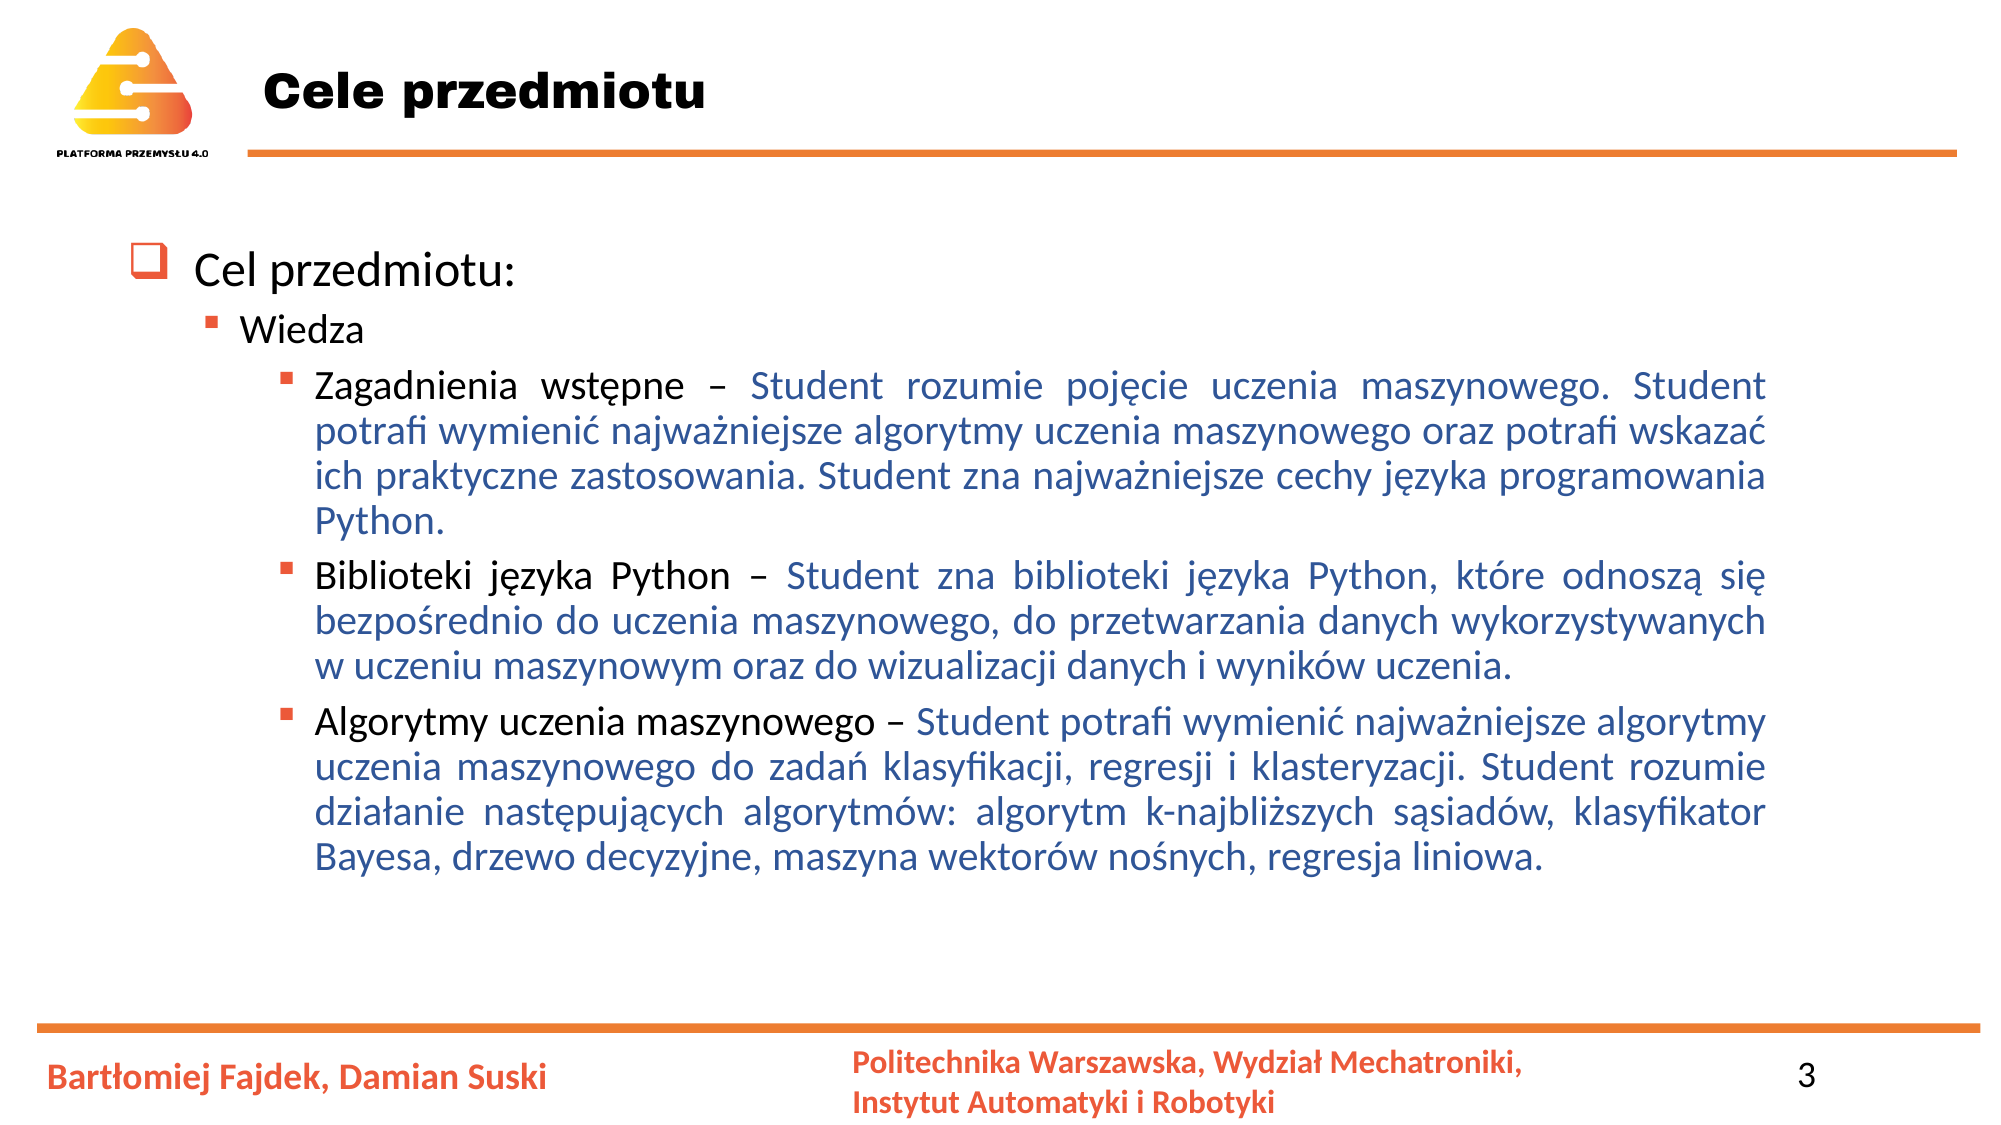

# Cele przedmiotu
  Cel przedmiotu:
Wiedza
Zagadnienia wstępne – Student rozumie pojęcie uczenia maszynowego. Student potrafi wymienić najważniejsze algorytmy uczenia maszynowego oraz potrafi wskazać ich praktyczne zastosowania. Student zna najważniejsze cechy języka programowania Python.
Biblioteki języka Python – Student zna biblioteki języka Python, które odnoszą się bezpośrednio do uczenia maszynowego, do przetwarzania danych wykorzystywanych w uczeniu maszynowym oraz do wizualizacji danych i wyników uczenia.
Algorytmy uczenia maszynowego – Student potrafi wymienić najważniejsze algorytmy uczenia maszynowego do zadań klasyfikacji, regresji i klasteryzacji. Student rozumie działanie następujących algorytmów: algorytm k-najbliższych sąsiadów, klasyfikator Bayesa, drzewo decyzyjne, maszyna wektorów nośnych, regresja liniowa.

3